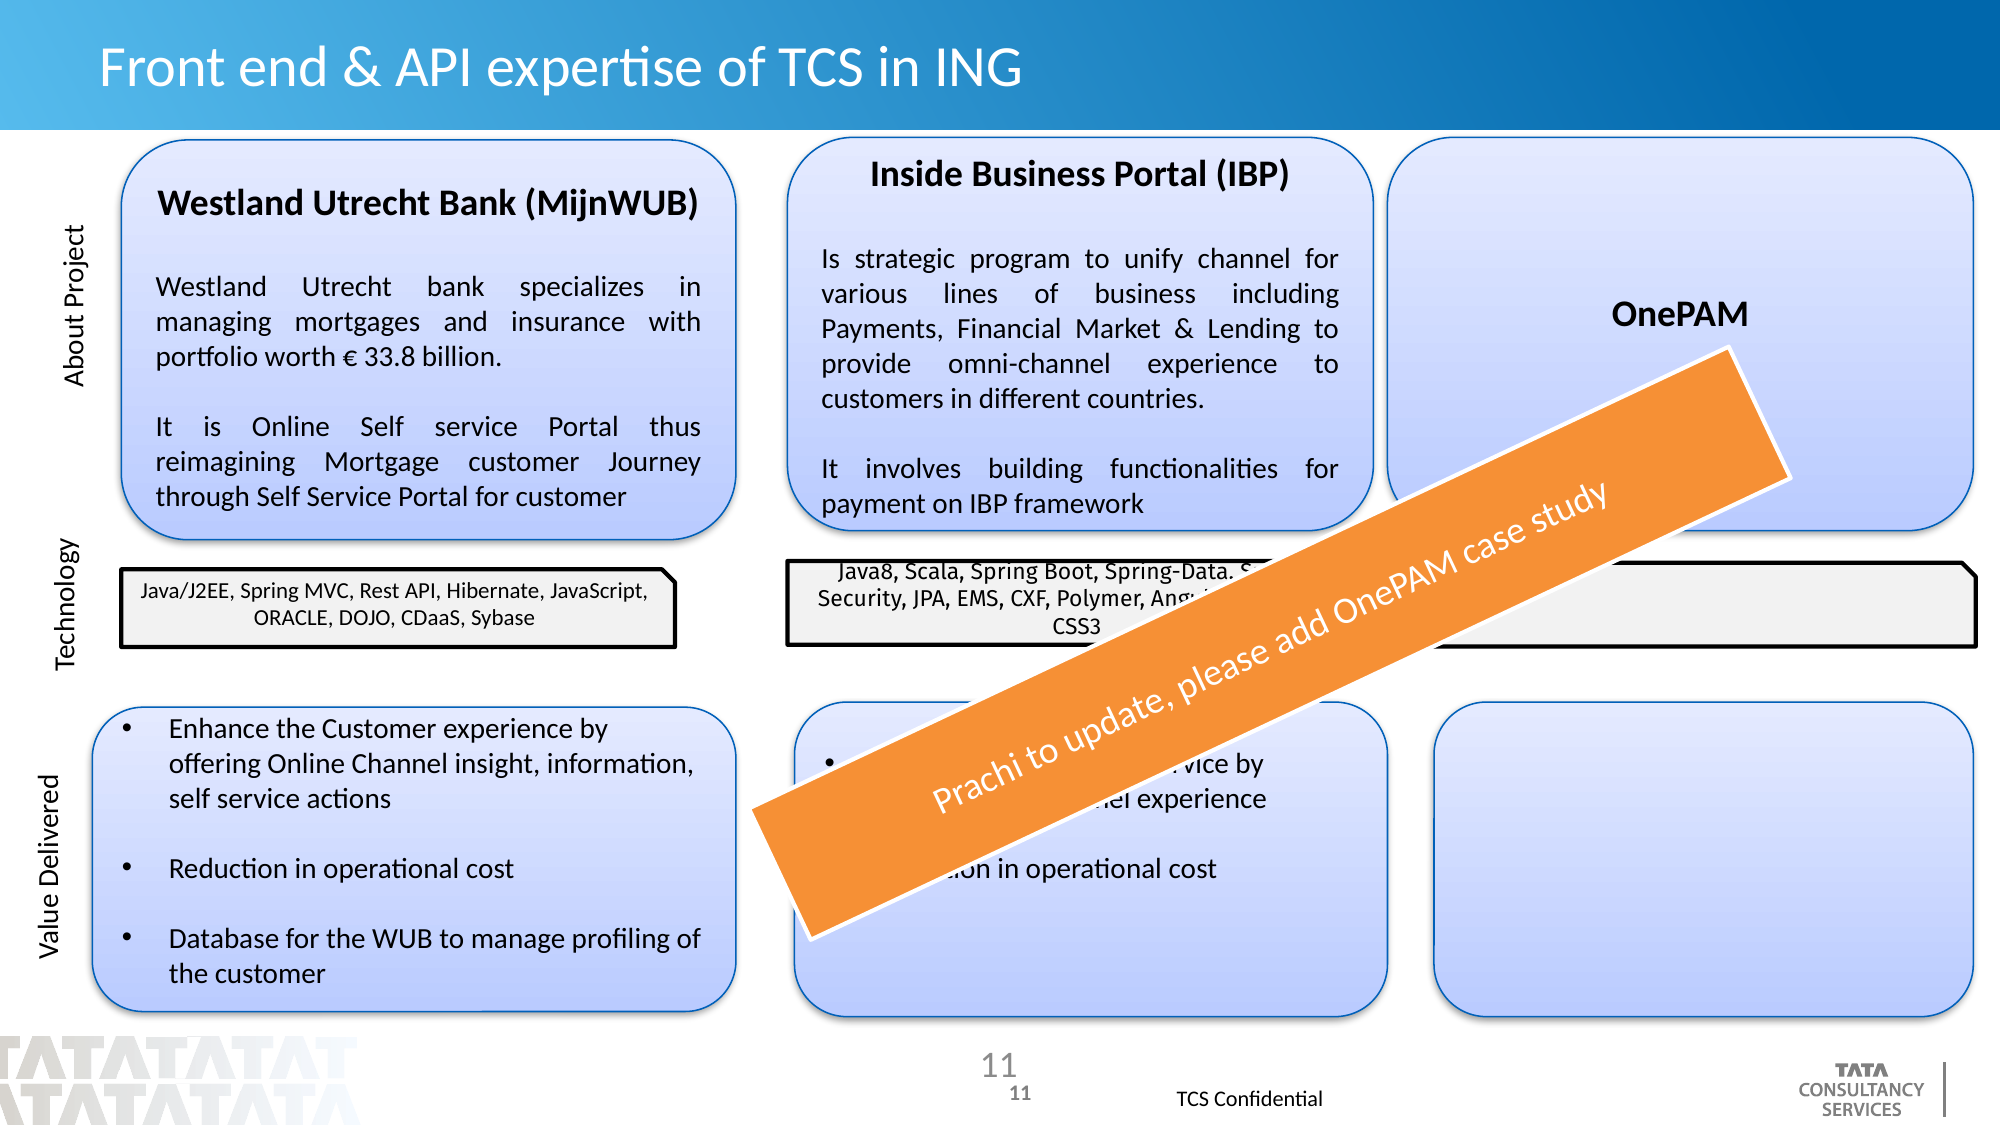

# Front end & API expertise of TCS in ING
OnePAM

Inside Business Portal (IBP)

Is strategic program to unify channel for various lines of business including Payments, Financial Market & Lending to provide omni-channel experience to customers in different countries.

It involves building functionalities for payment on IBP framework
About Project

Westland Utrecht Bank (MijnWUB)

Westland Utrecht bank specializes in managing mortgages and insurance with portfolio worth € 33.8 billion.

It is Online Self service Portal thus reimagining Mortgage customer Journey through Self Service Portal for customer

Technology

Java8, Scala, Spring Boot, Spring-Data, Spring-Security, JPA, EMS, CXF, Polymer, AngularJS, HTML5, CSS3

Java/J2EE, Spring MVC, Rest API, Hibernate, JavaScript, ORACLE, DOJO, CDaaS, Sybase

Prachi to update, please add OnePAM case study

Enhance the Customer service by offering omni channel experience

Reduction in operational cost

Enhance the Customer experience by offering Online Channel insight, information, self service actions

Reduction in operational cost

Database for the WUB to manage profiling of the customer

Value Delivered
11